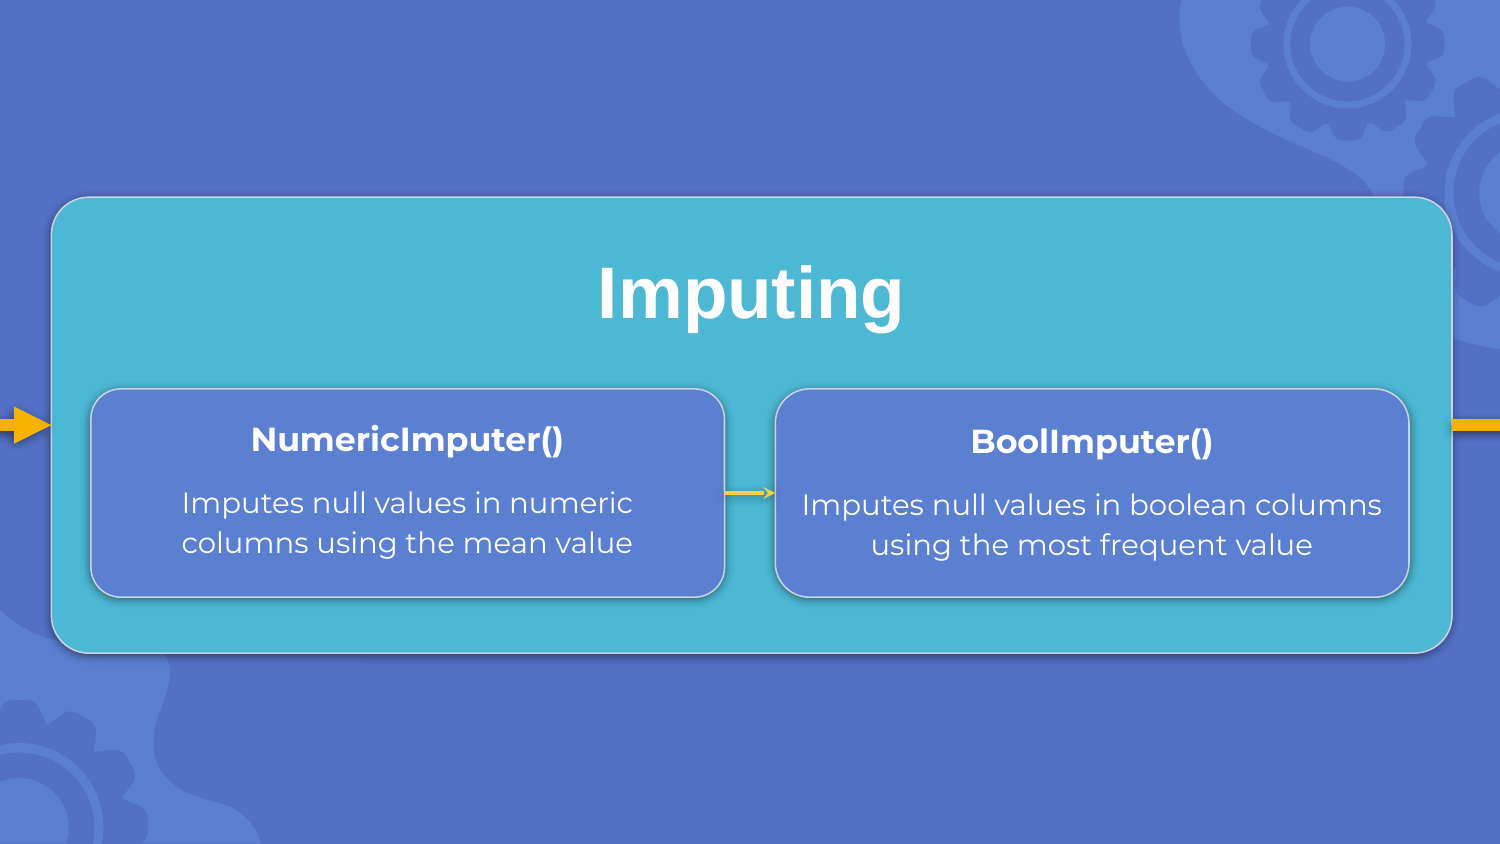

Imputing
NumericImputer()
Imputes null values in numeric columns using the mean value
BoolImputer()
Imputes null values in boolean columns using the most frequent value